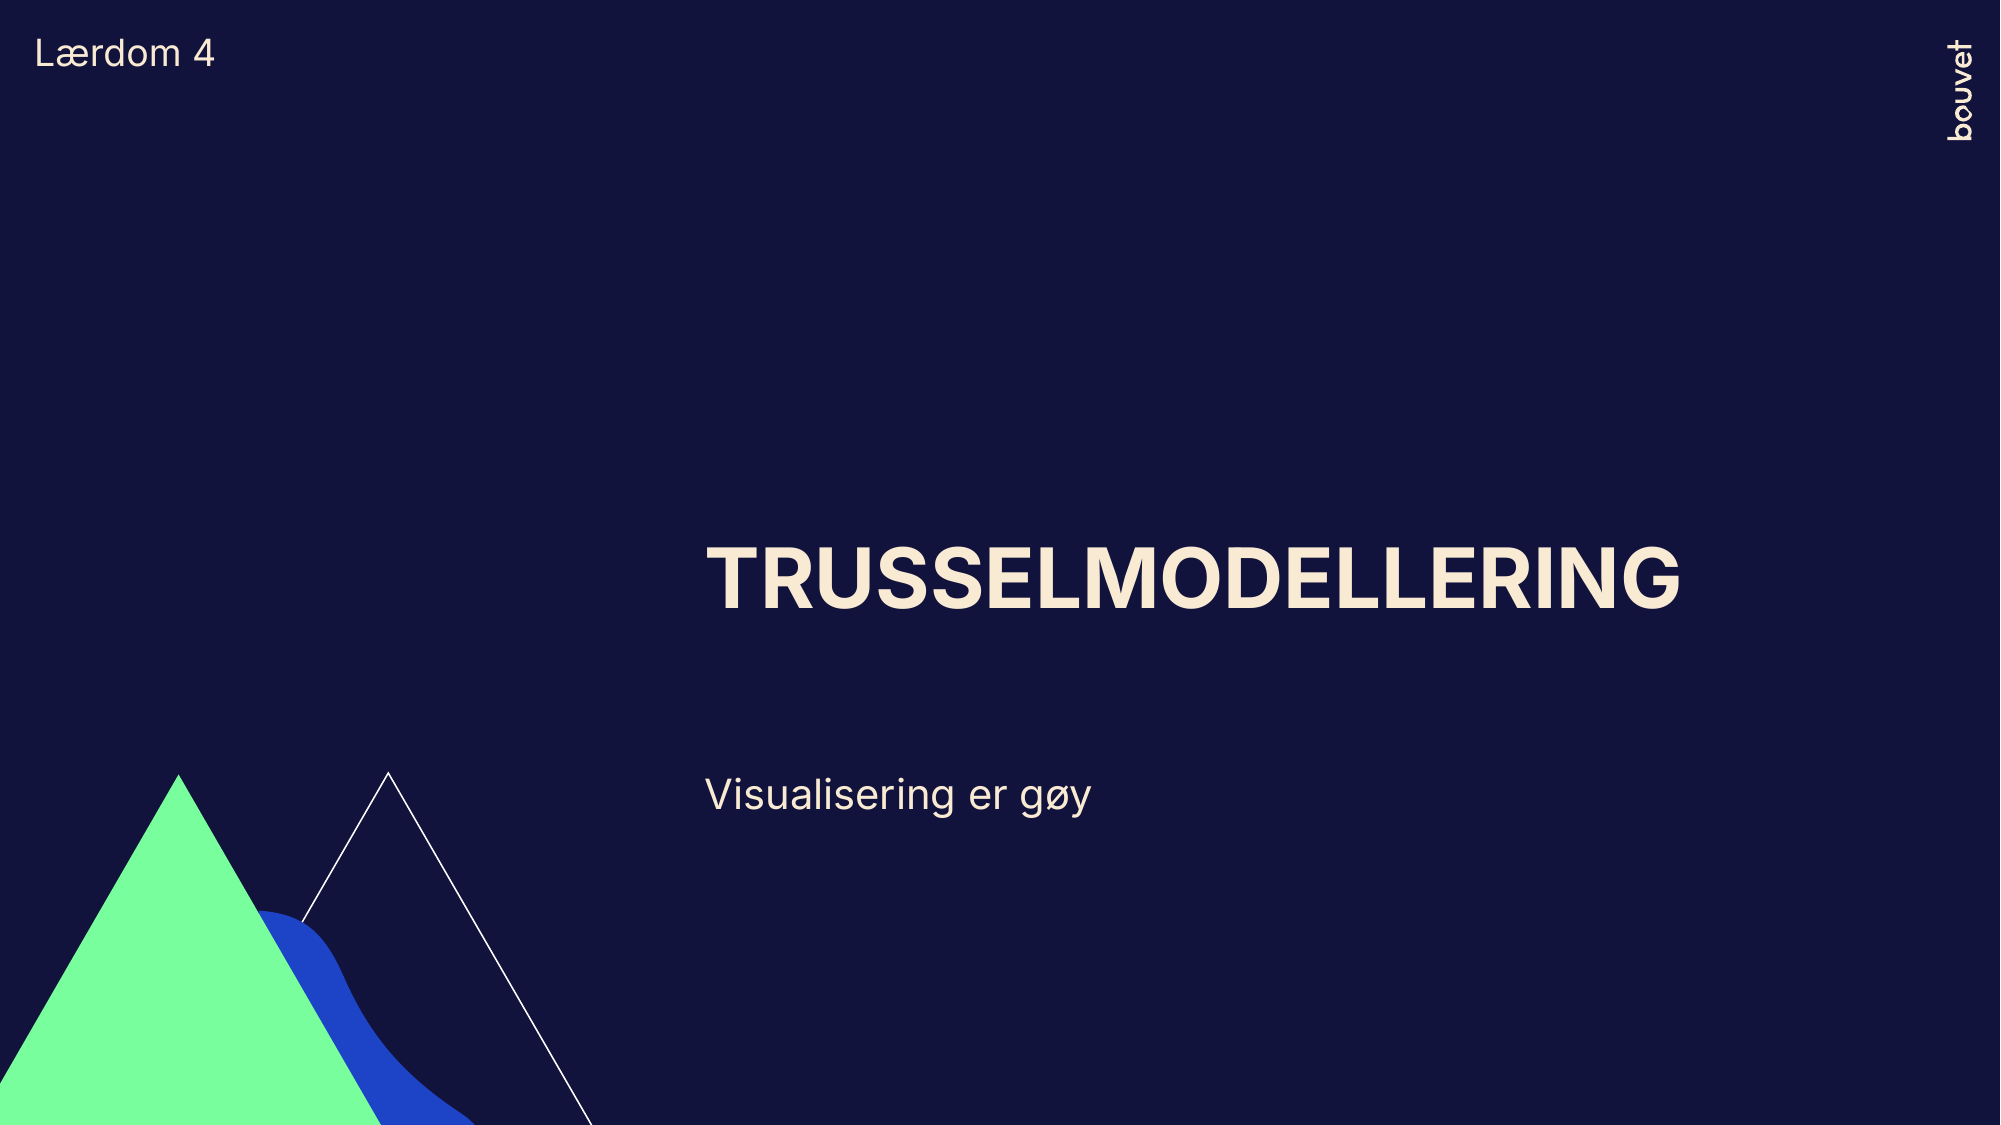

Lærdom 4
# Trusselmodellering
Visualisering er gøy